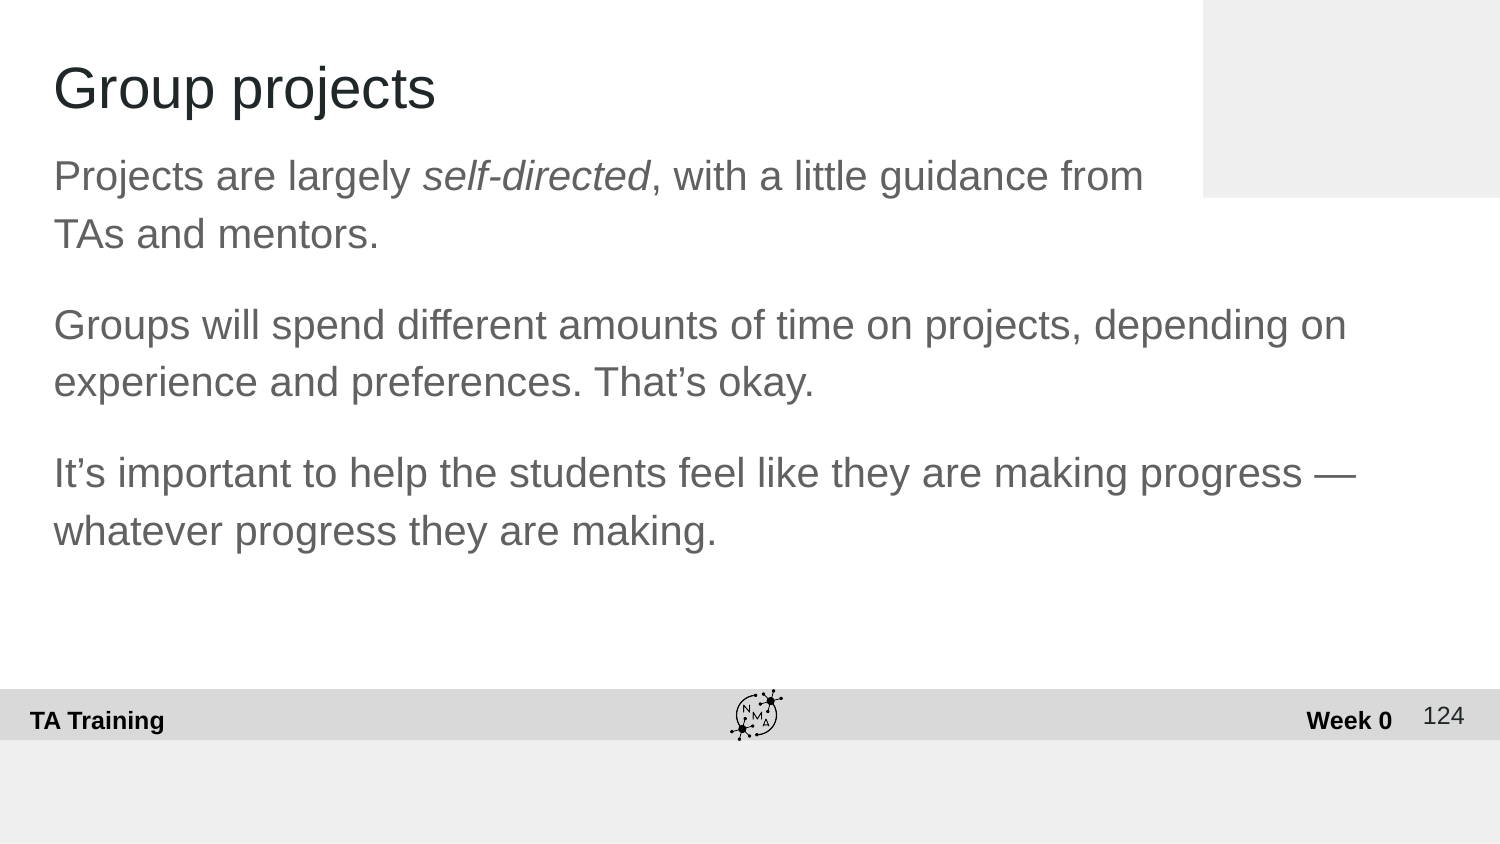

# Group projects
Projects are largely self-directed, with a little guidance from
TAs and mentors.
Groups will spend different amounts of time on projects, depending on experience and preferences. That’s okay.
It’s important to help the students feel like they are making progress — whatever progress they are making.
124